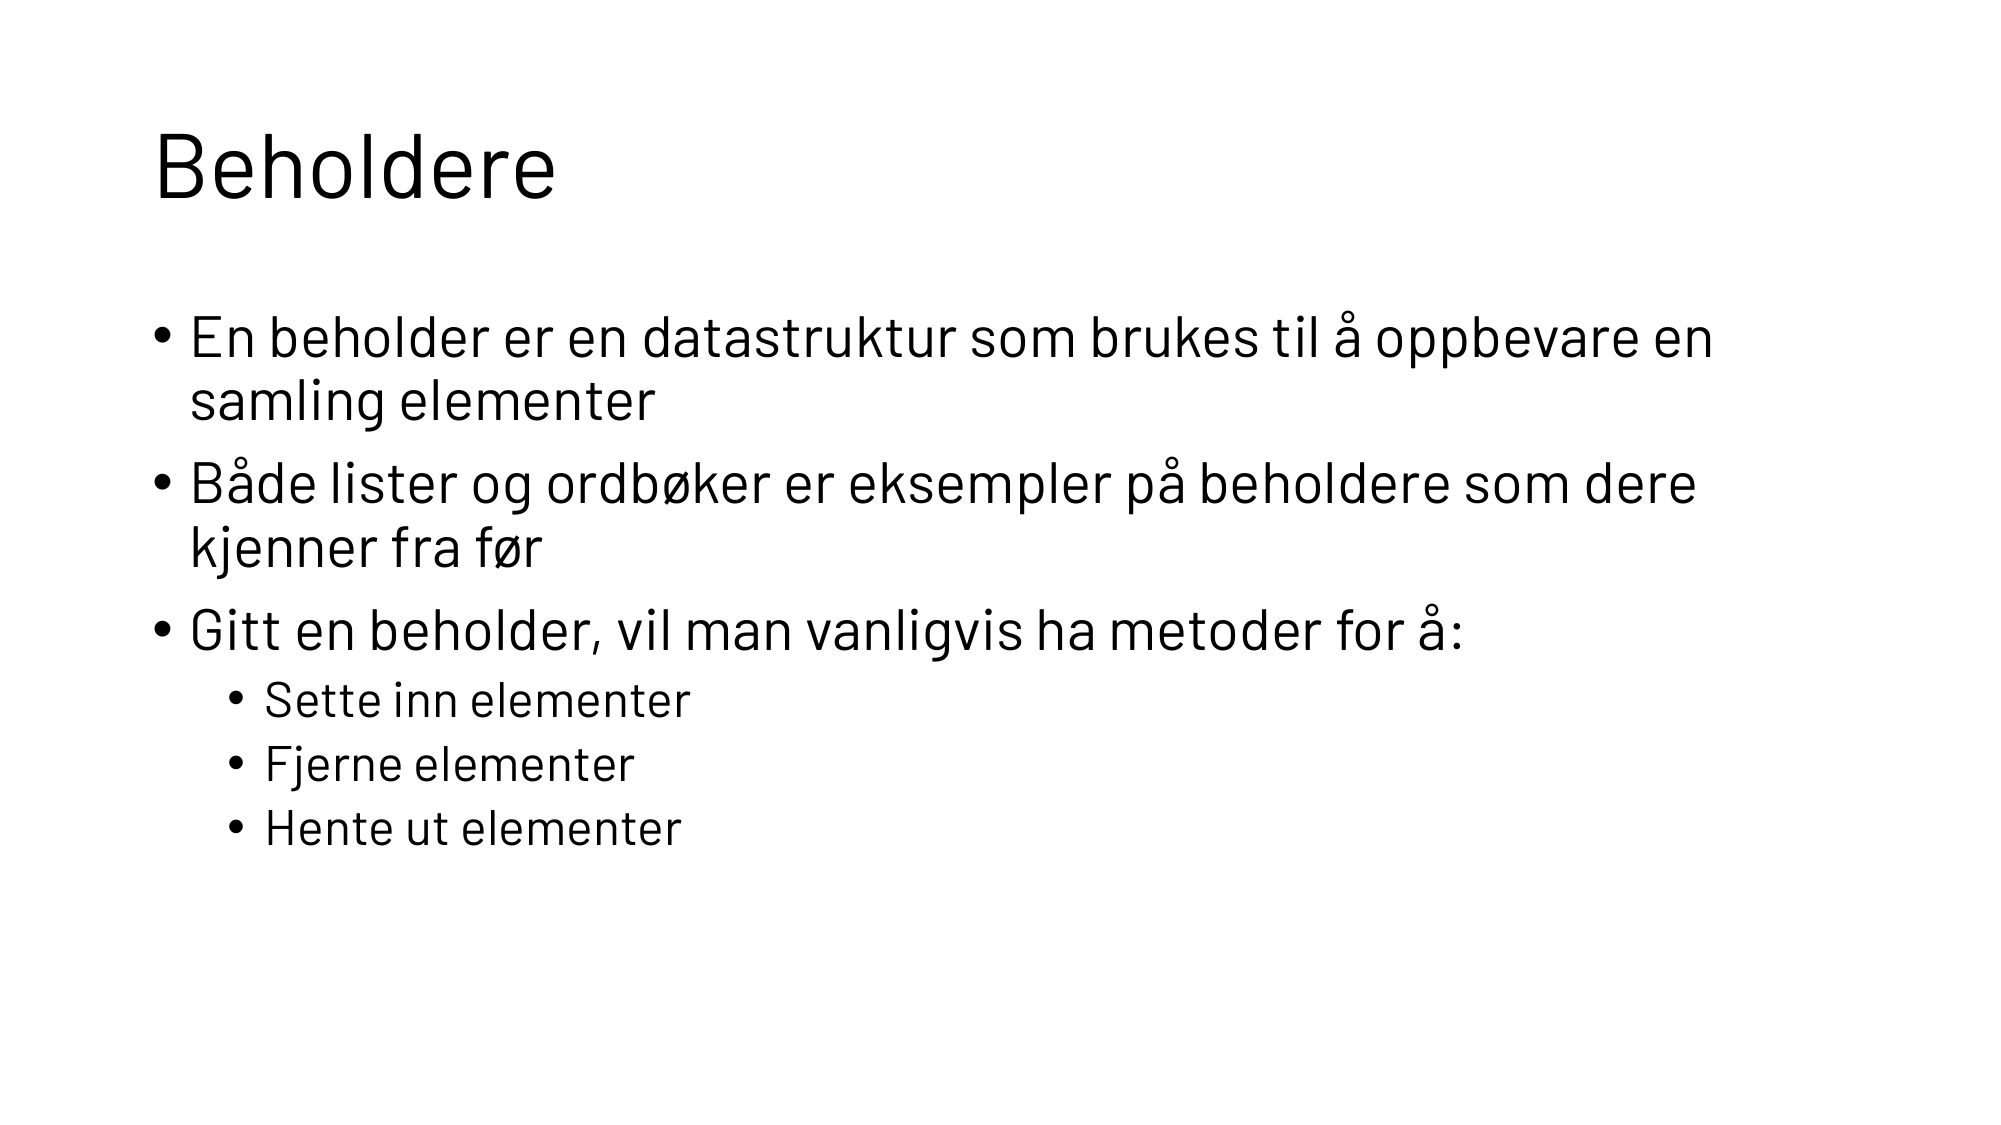

# Beholdere
En beholder er en datastruktur som brukes til å oppbevare en samling elementer
Både lister og ordbøker er eksempler på beholdere som dere kjenner fra før
Gitt en beholder, vil man vanligvis ha metoder for å:
Sette inn elementer
Fjerne elementer
Hente ut elementer